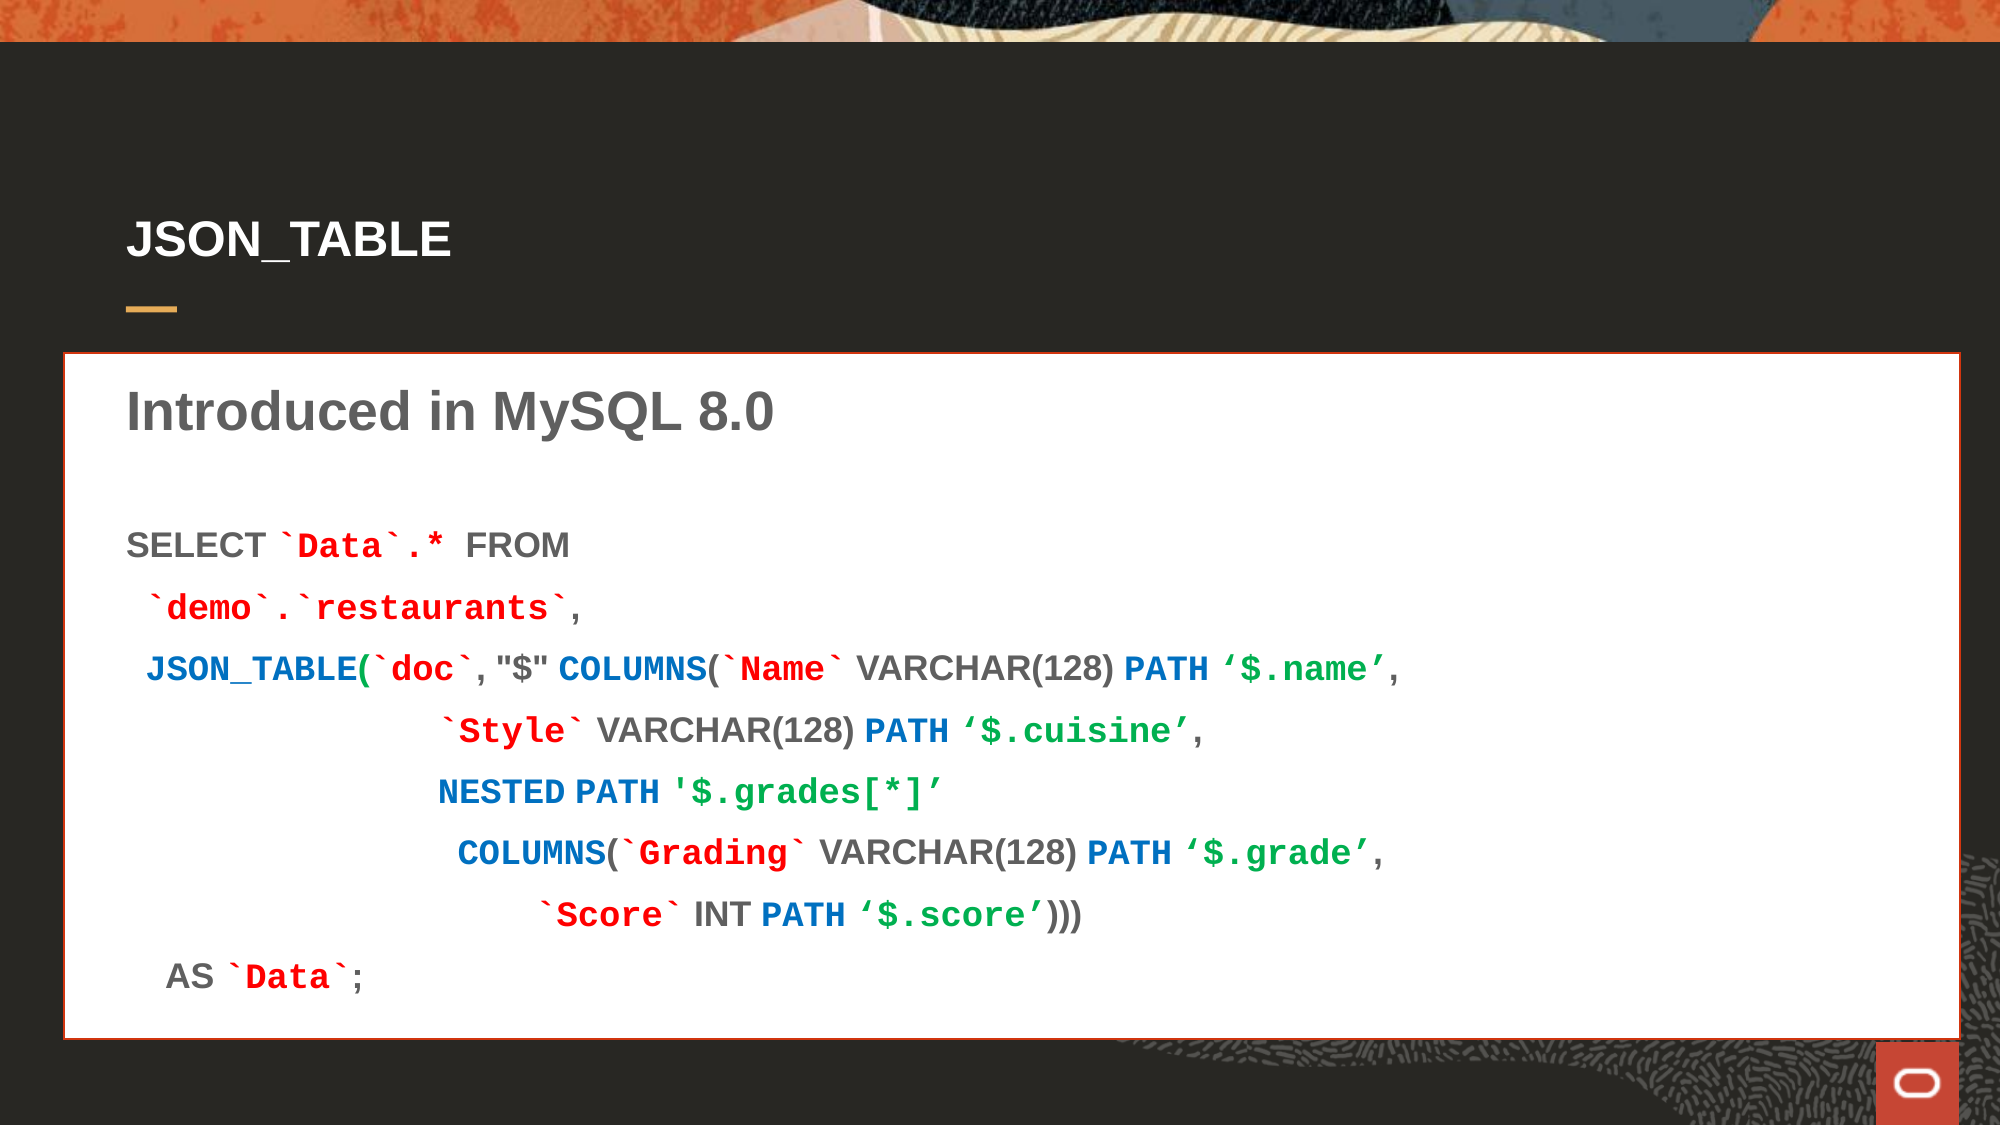

# JSON_TABLE

Introduced in MySQL 8.0

SELECT `Data`.*  FROM
  `demo`.`restaurants`,
  JSON_TABLE(`doc`, "$" COLUMNS(`Name` VARCHAR(128) PATH ‘$.name’,
                                `Style` VARCHAR(128) PATH ‘$.cuisine’,
                                NESTED PATH '$.grades[*]’
                                  COLUMNS(`Grading` VARCHAR(128) PATH ‘$.grade’,
                                          `Score` INT PATH ‘$.score’)))
    AS `Data`;
70